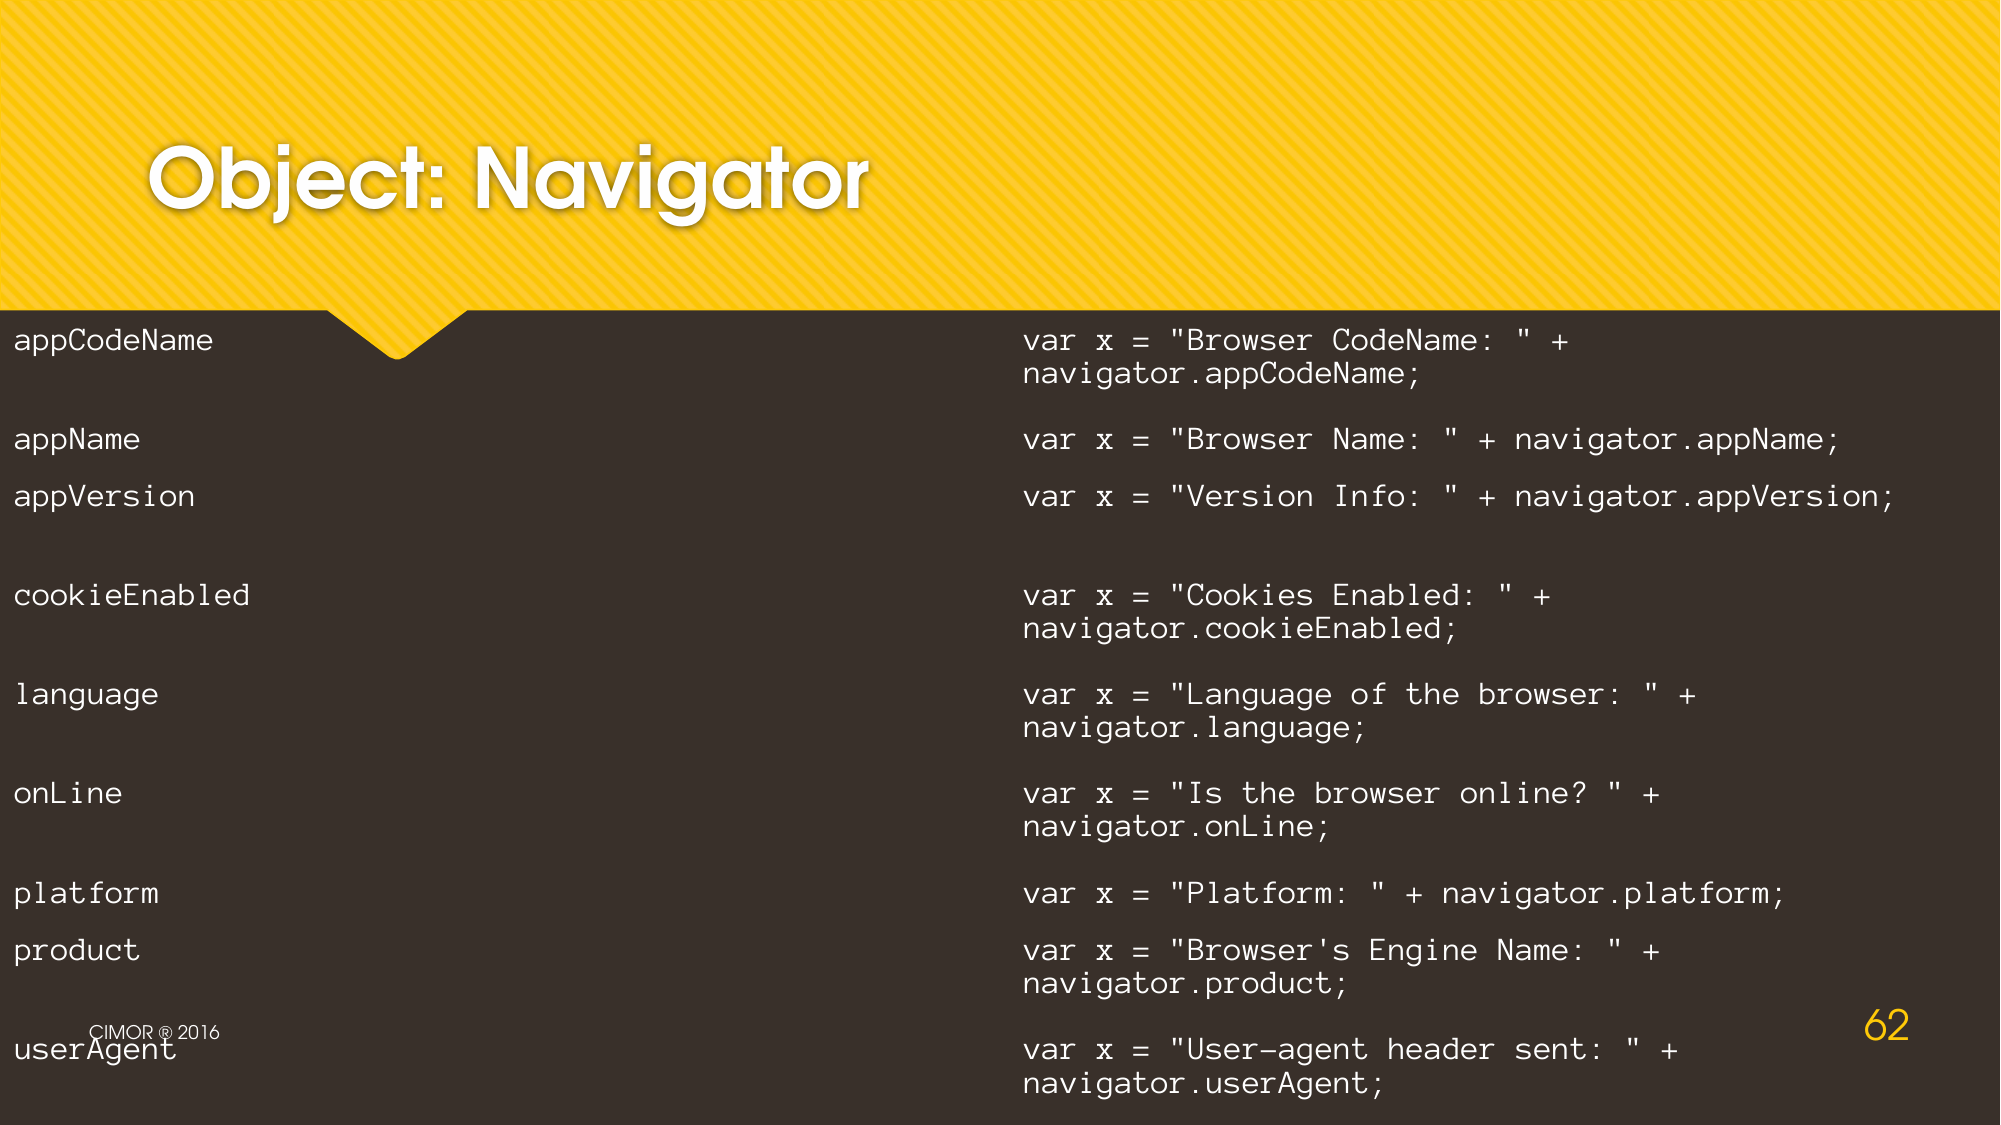

# Object: Navigator
| appCodeName | var x = "Browser CodeName: " + navigator.appCodeName; |
| --- | --- |
| appName | var x = "Browser Name: " + navigator.appName; |
| appVersion | var x = "Version Info: " + navigator.appVersion; |
| cookieEnabled | var x = "Cookies Enabled: " + navigator.cookieEnabled; |
| language | var x = "Language of the browser: " + navigator.language; |
| onLine | var x = "Is the browser online? " + navigator.onLine; |
| platform | var x = "Platform: " + navigator.platform; |
| product | var x = "Browser's Engine Name: " + navigator.product; |
| userAgent | var x = "User-agent header sent: " + navigator.userAgent; |
62
CIMOR ® 2016